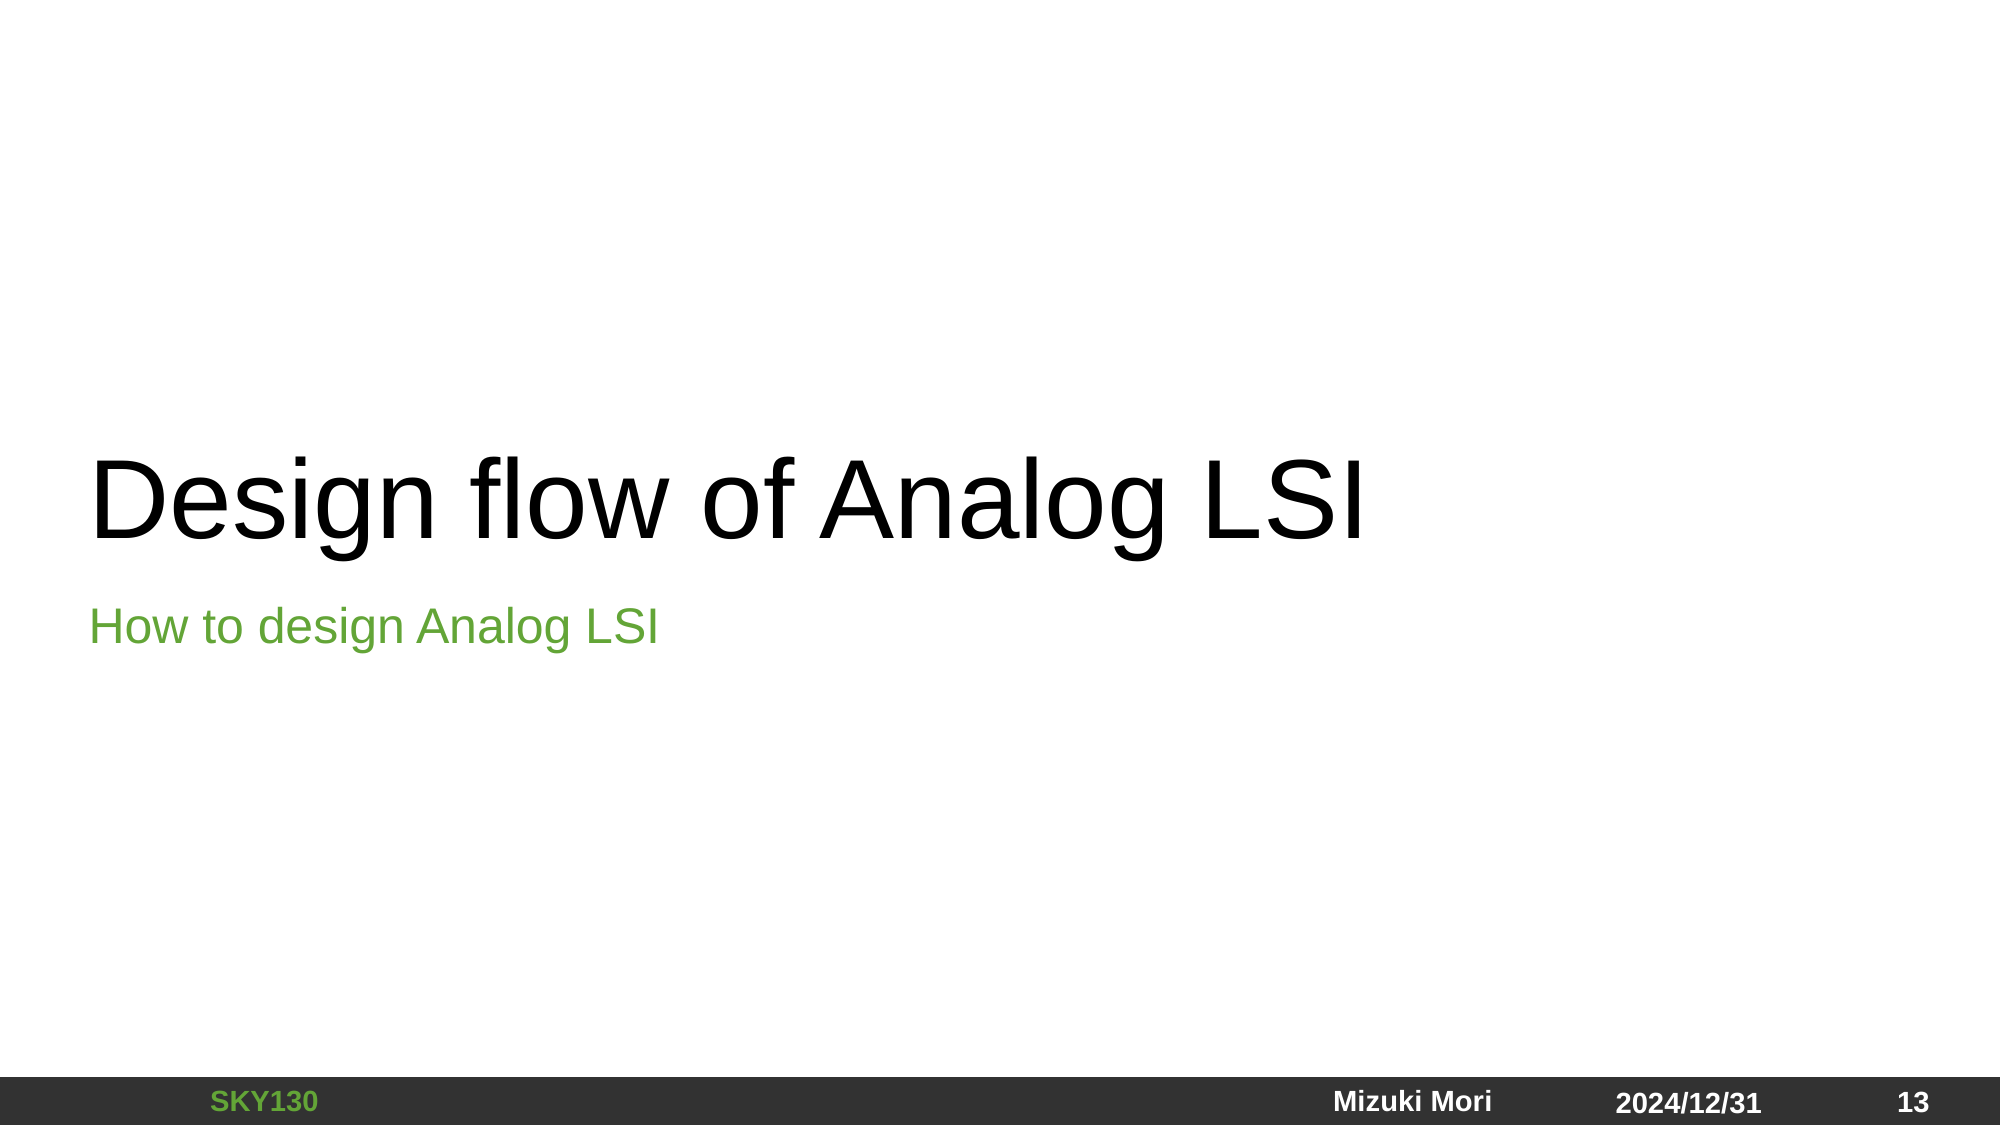

# Design flow of Analog LSI
How to design Analog LSI
13
2024/12/31